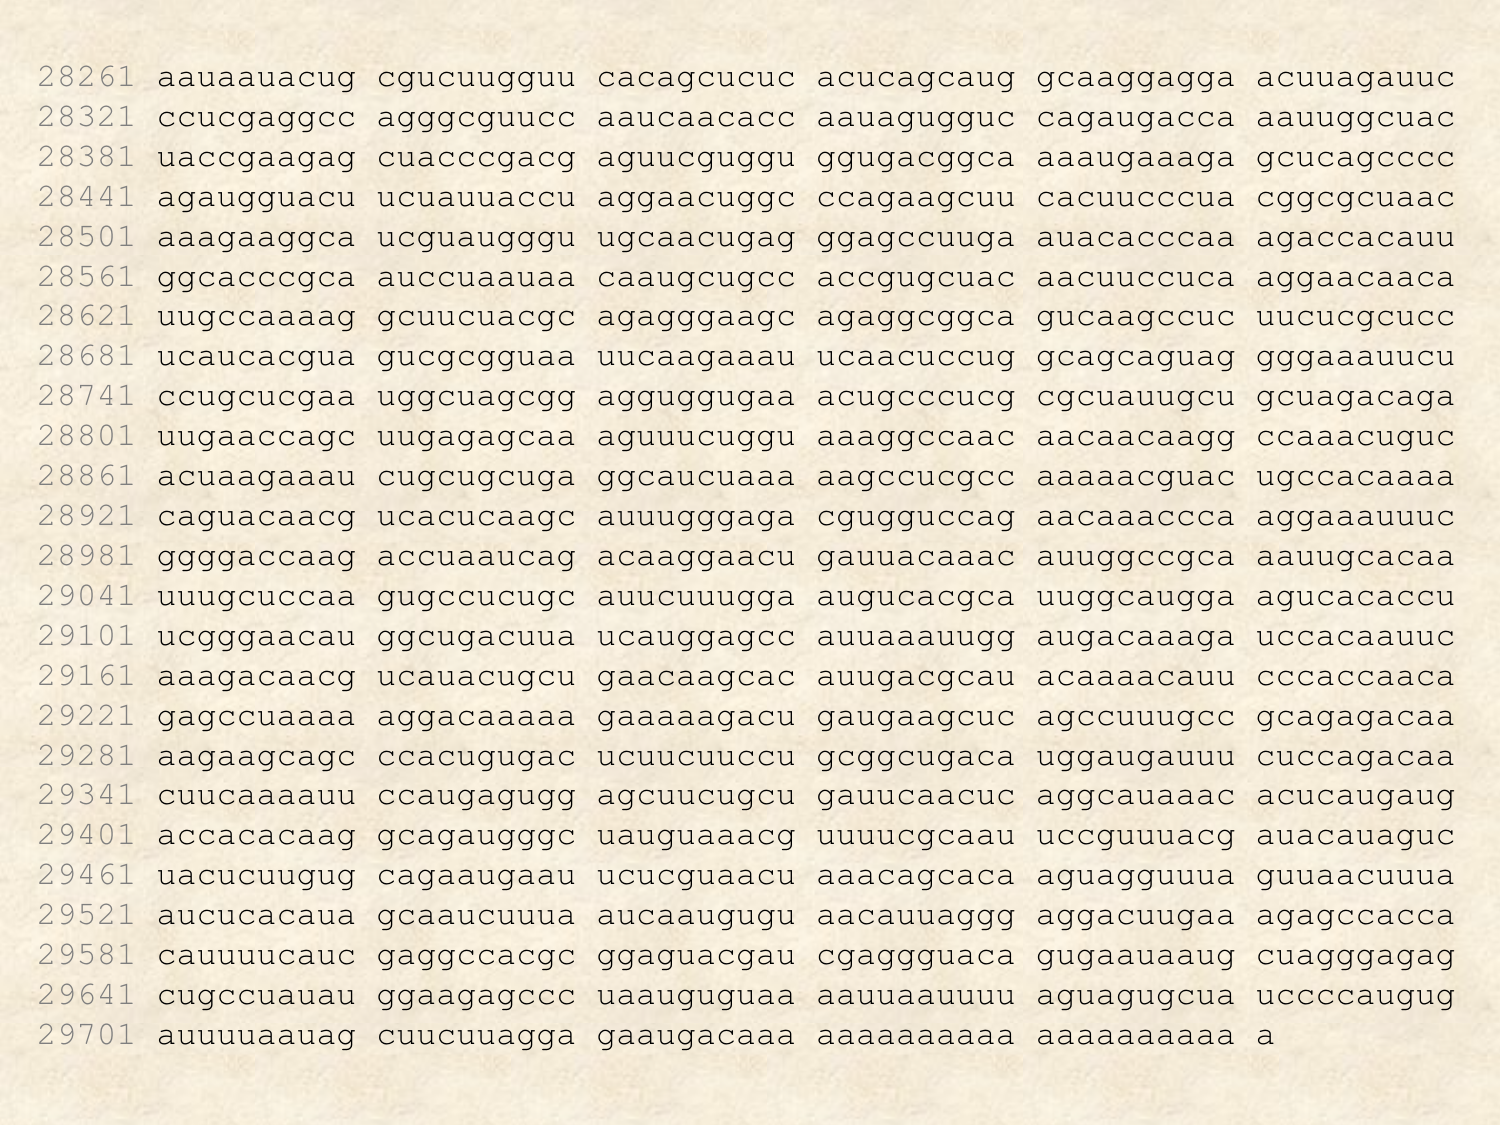

28261 aauaauacug cgucuugguu cacagcucuc acucagcaug gcaaggagga acuuagauuc
28321 ccucgaggcc agggcguucc aaucaacacc aauagugguc cagaugacca aauuggcuac
28381 uaccgaagag cuacccgacg aguucguggu ggugacggca aaaugaaaga gcucagcccc
28441 agaugguacu ucuauuaccu aggaacuggc ccagaagcuu cacuucccua cggcgcuaac
28501 aaagaaggca ucguaugggu ugcaacugag ggagccuuga auacacccaa agaccacauu
28561 ggcacccgca auccuaauaa caaugcugcc accgugcuac aacuuccuca aggaacaaca
28621 uugccaaaag gcuucuacgc agagggaagc agaggcggca gucaagccuc uucucgcucc
28681 ucaucacgua gucgcgguaa uucaagaaau ucaacuccug gcagcaguag gggaaauucu
28741 ccugcucgaa uggcuagcgg agguggugaa acugcccucg cgcuauugcu gcuagacaga
28801 uugaaccagc uugagagcaa aguuucuggu aaaggccaac aacaacaagg ccaaacuguc
28861 acuaagaaau cugcugcuga ggcaucuaaa aagccucgcc aaaaacguac ugccacaaaa
28921 caguacaacg ucacucaagc auuugggaga cgugguccag aacaaaccca aggaaauuuc
28981 ggggaccaag accuaaucag acaaggaacu gauuacaaac auuggccgca aauugcacaa
29041 uuugcuccaa gugccucugc auucuuugga augucacgca uuggcaugga agucacaccu
29101 ucgggaacau ggcugacuua ucauggagcc auuaaauugg augacaaaga uccacaauuc
29161 aaagacaacg ucauacugcu gaacaagcac auugacgcau acaaaacauu cccaccaaca
29221 gagccuaaaa aggacaaaaa gaaaaagacu gaugaagcuc agccuuugcc gcagagacaa
29281 aagaagcagc ccacugugac ucuucuuccu gcggcugaca uggaugauuu cuccagacaa
29341 cuucaaaauu ccaugagugg agcuucugcu gauucaacuc aggcauaaac acucaugaug
29401 accacacaag gcagaugggc uauguaaacg uuuucgcaau uccguuuacg auacauaguc
29461 uacucuugug cagaaugaau ucucguaacu aaacagcaca aguagguuua guuaacuuua
29521 aucucacaua gcaaucuuua aucaaugugu aacauuaggg aggacuugaa agagccacca
29581 cauuuucauc gaggccacgc ggaguacgau cgaggguaca gugaauaaug cuagggagag
29641 cugccuauau ggaagagccc uaauguguaa aauuaauuuu aguagugcua uccccaugug
29701 auuuuaauag cuucuuagga gaaugacaaa aaaaaaaaaa aaaaaaaaaa a